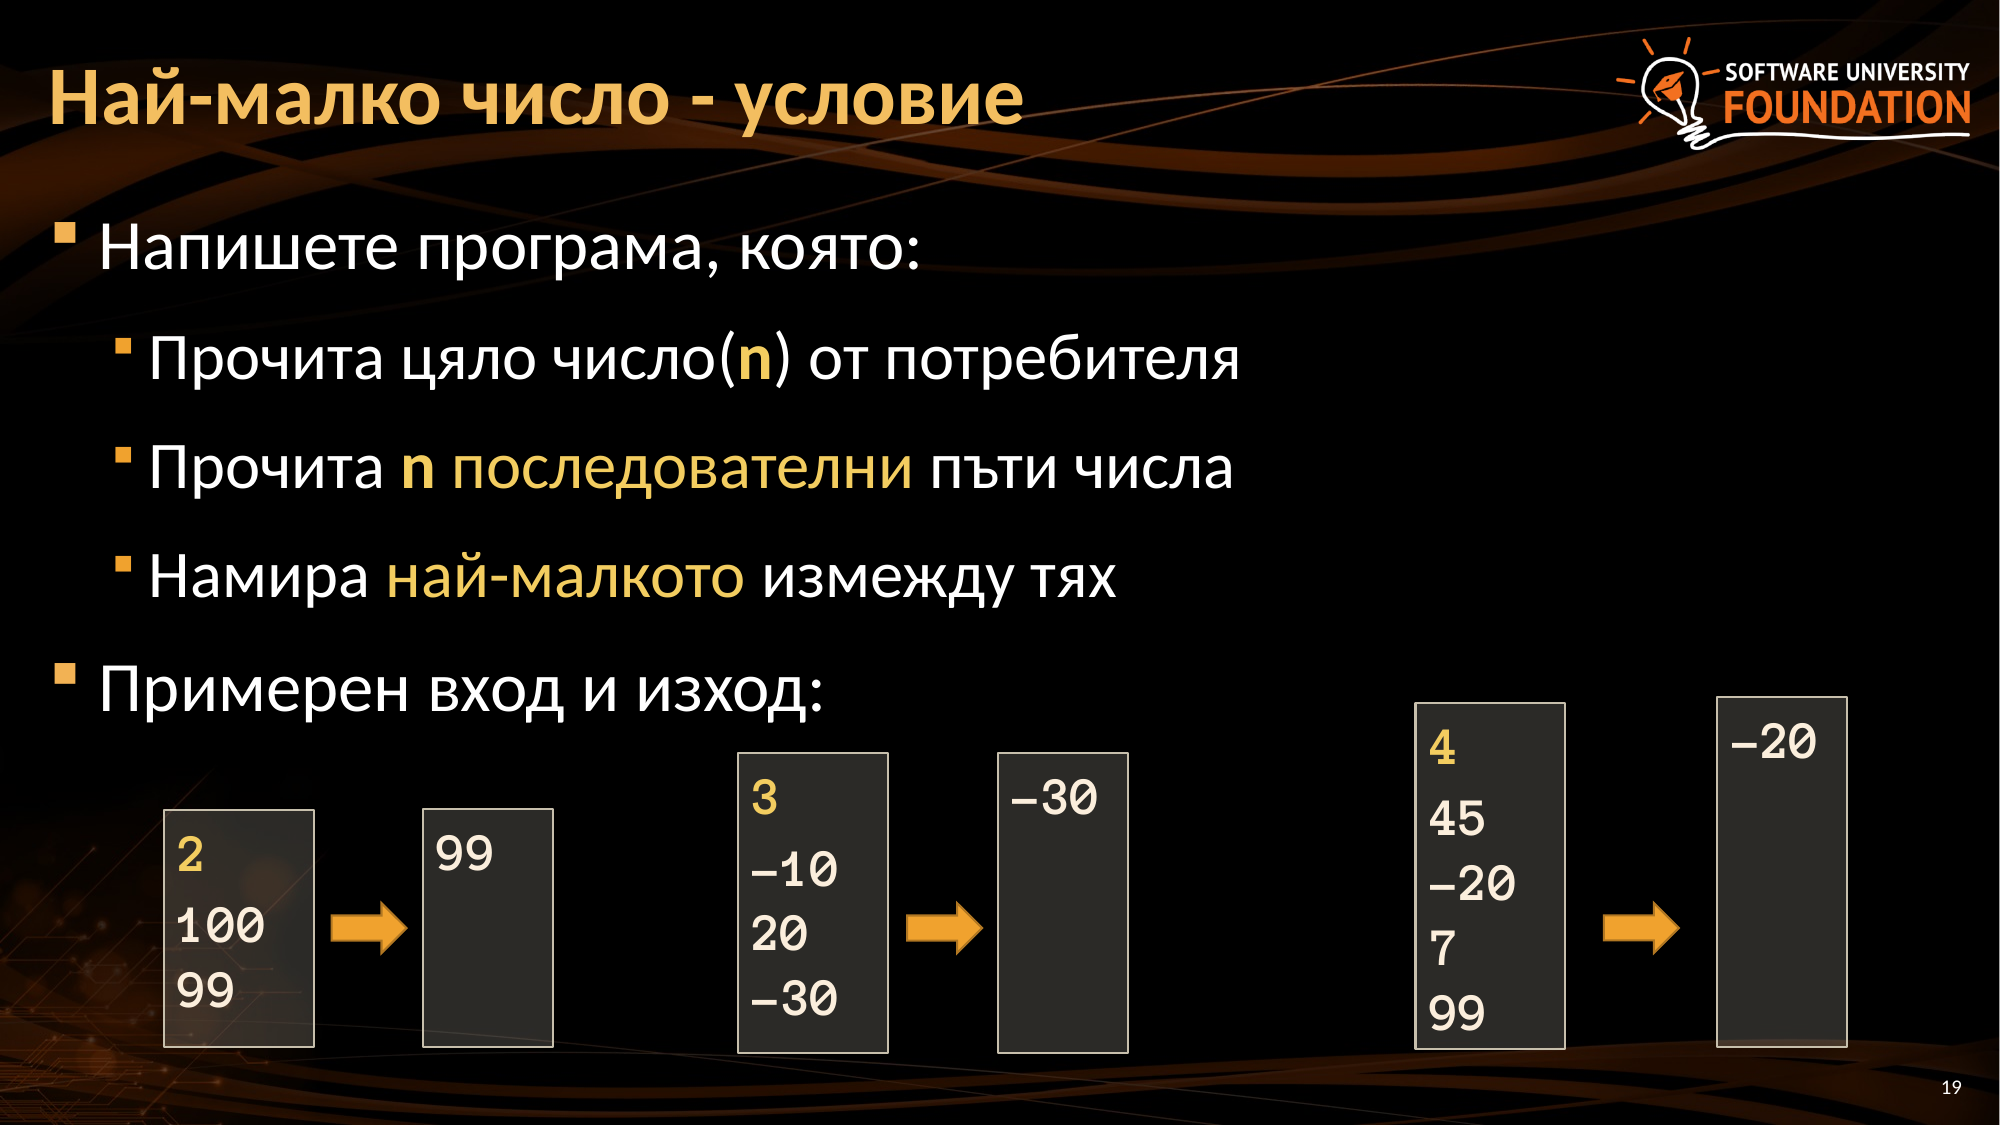

# Най-малко число - условие
Напишете програма, която:
Прочита цяло число(n) от потребителя
Прочита n последователни пъти числа
Намира най-малкото измежду тях
Примерен вход и изход:
-20
4
45
-20
7
99
-30
3
-10
20
-30
99
2
100
99

19